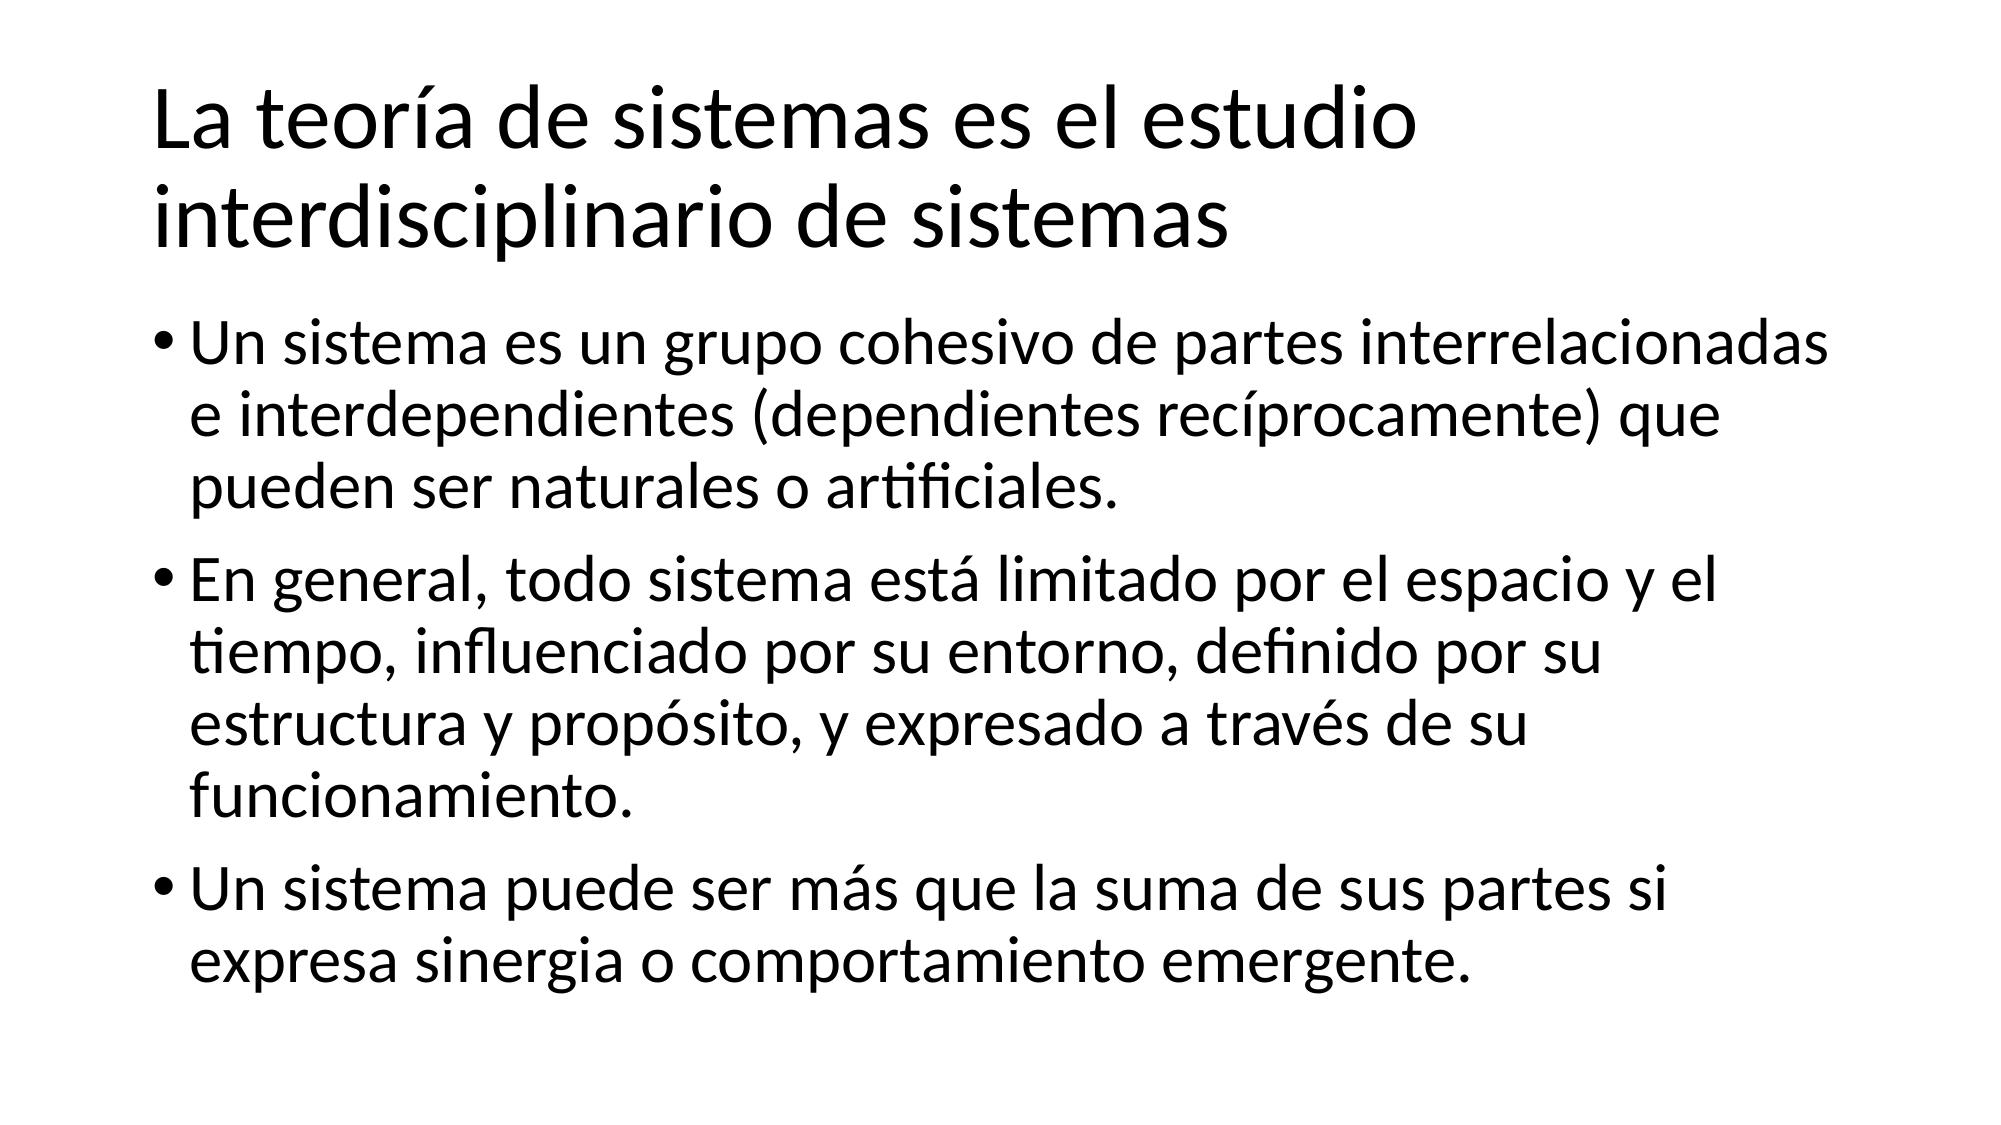

# La teoría de sistemas es el estudio interdisciplinario de sistemas
Un sistema es un grupo cohesivo de partes interrelacionadas e interdependientes (dependientes recíprocamente) que pueden ser naturales o artificiales.
En general, todo sistema está limitado por el espacio y el tiempo, influenciado por su entorno, definido por su estructura y propósito, y expresado a través de su funcionamiento.
Un sistema puede ser más que la suma de sus partes si expresa sinergia o comportamiento emergente.